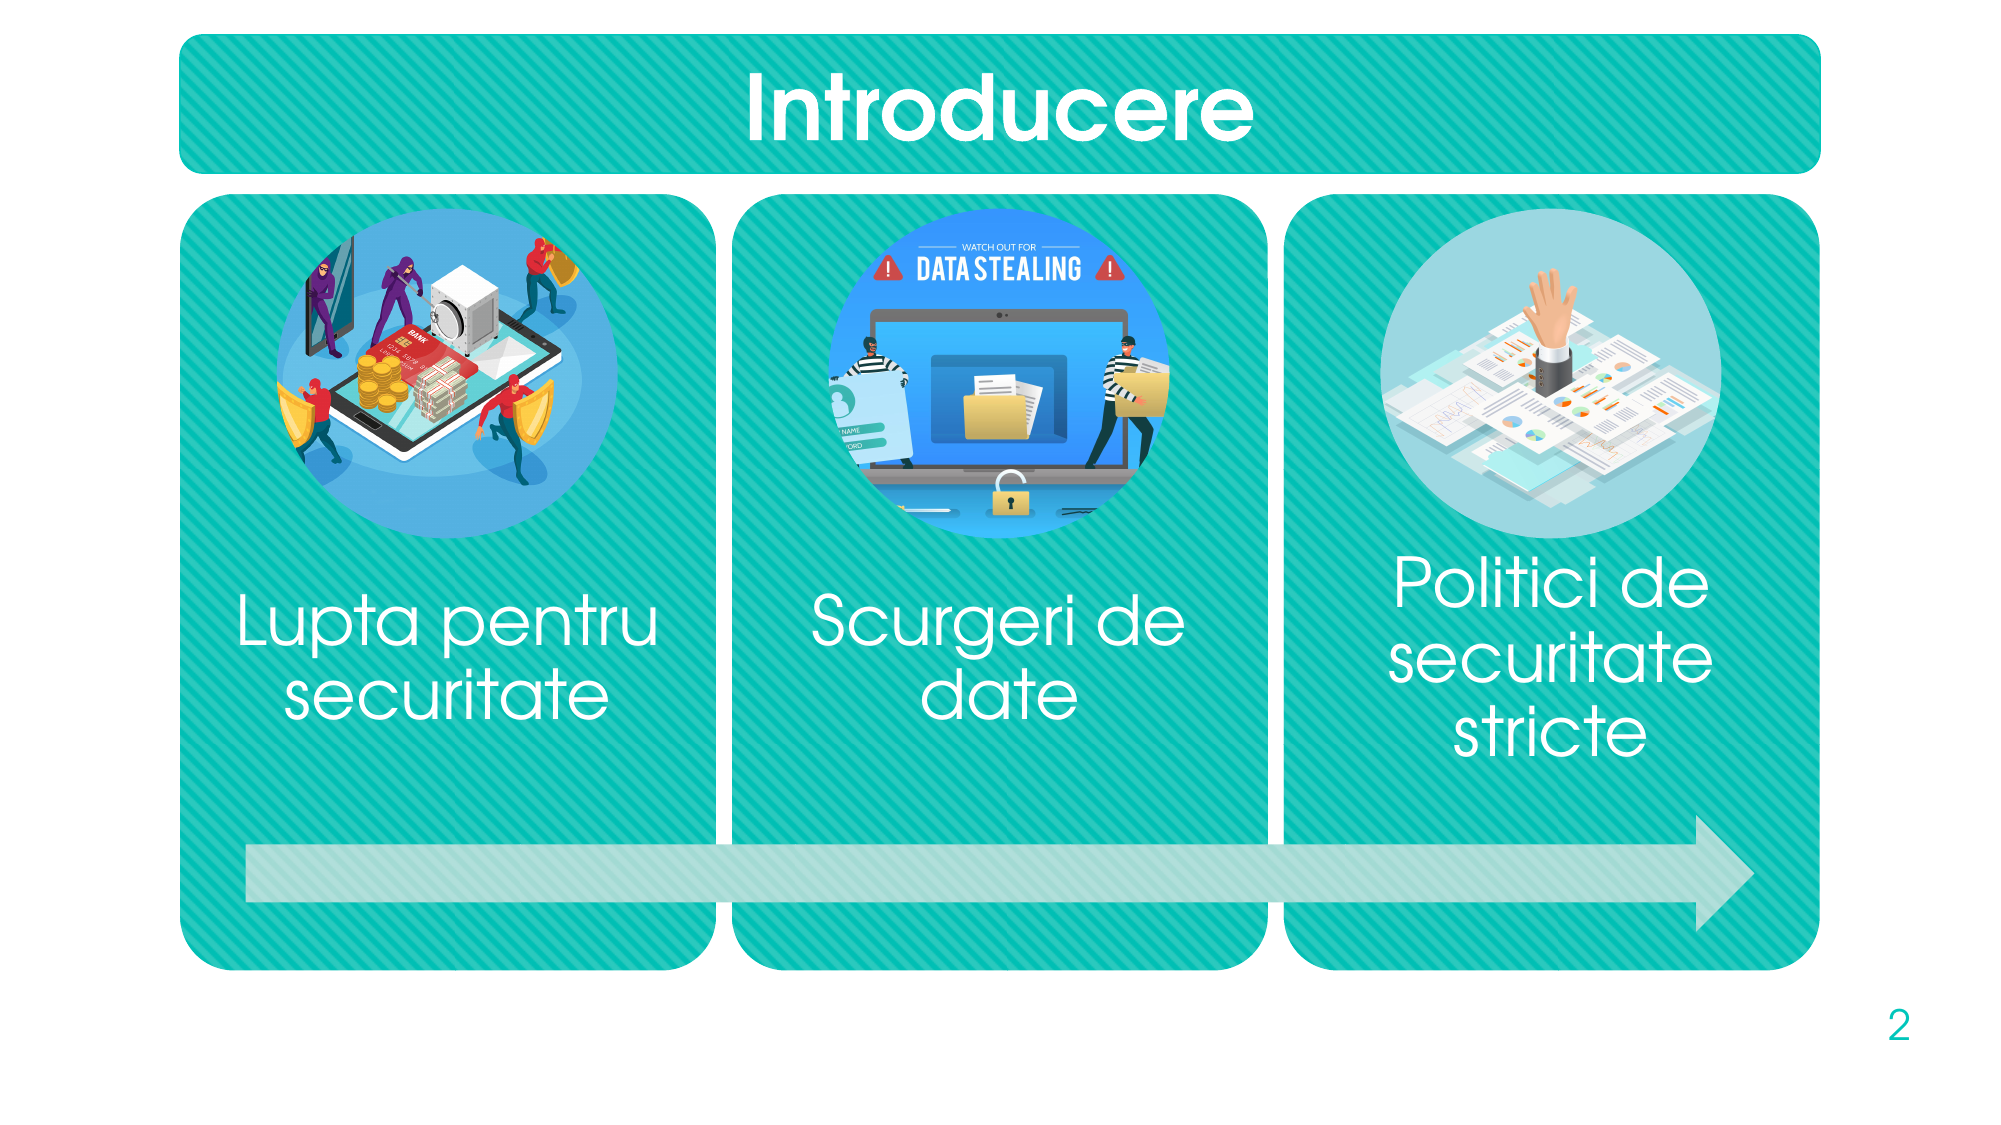

Introducere
Lupta pentru securitate
Scurgeri de date
Politici de securitate stricte
2